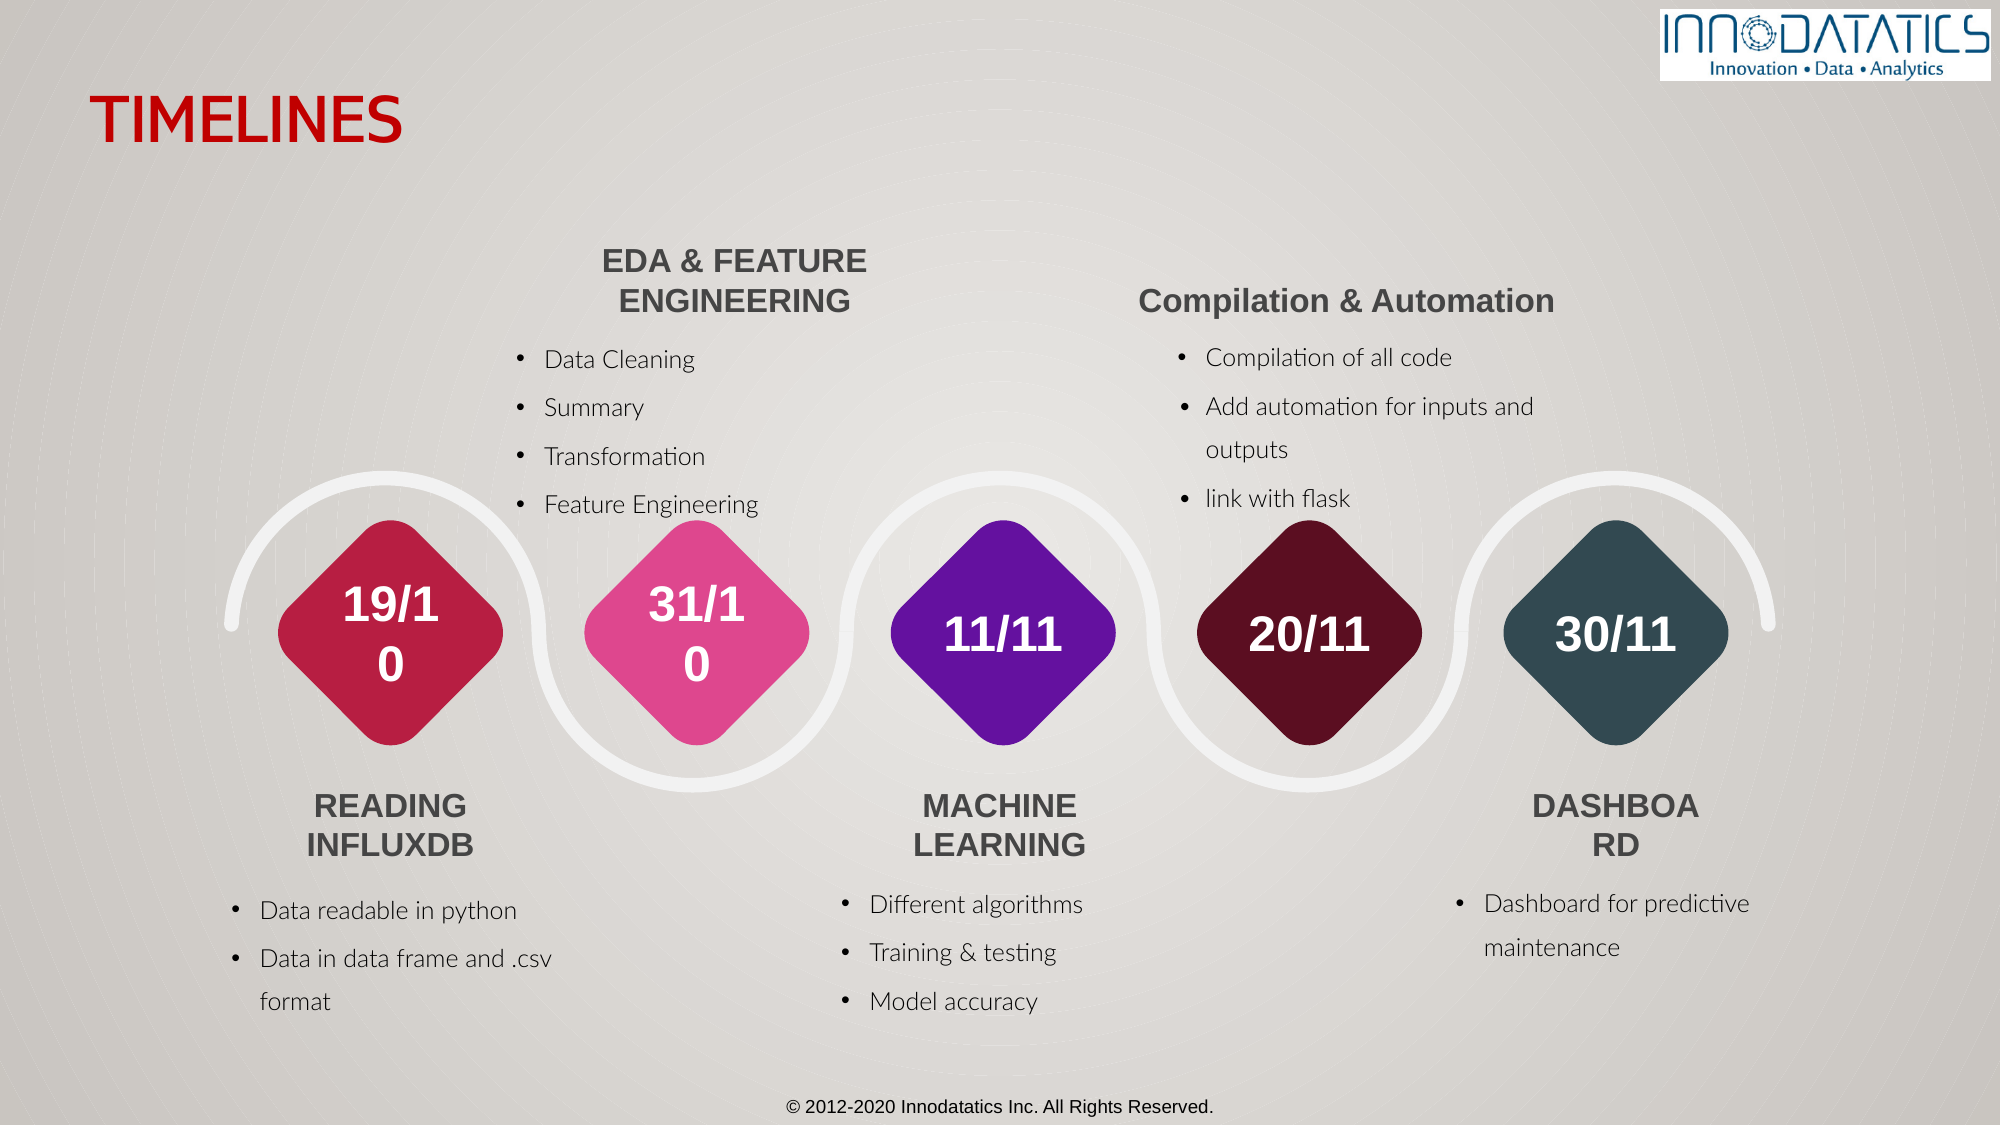

TIMELINES
Compilation & Automation
EDA & FEATURE ENGINEERING
Compilation of all code
Add automation for inputs and outputs
link with flask
Data Cleaning
Summary
Transformation
Feature Engineering

19/10
31/10
11/11
20/11
30/11
READING INFLUXDB
MACHINE LEARNING
DASHBOARD
Different algorithms
Training & testing
Model accuracy
Dashboard for predictive maintenance
Data readable in python
Data in data frame and .csv format